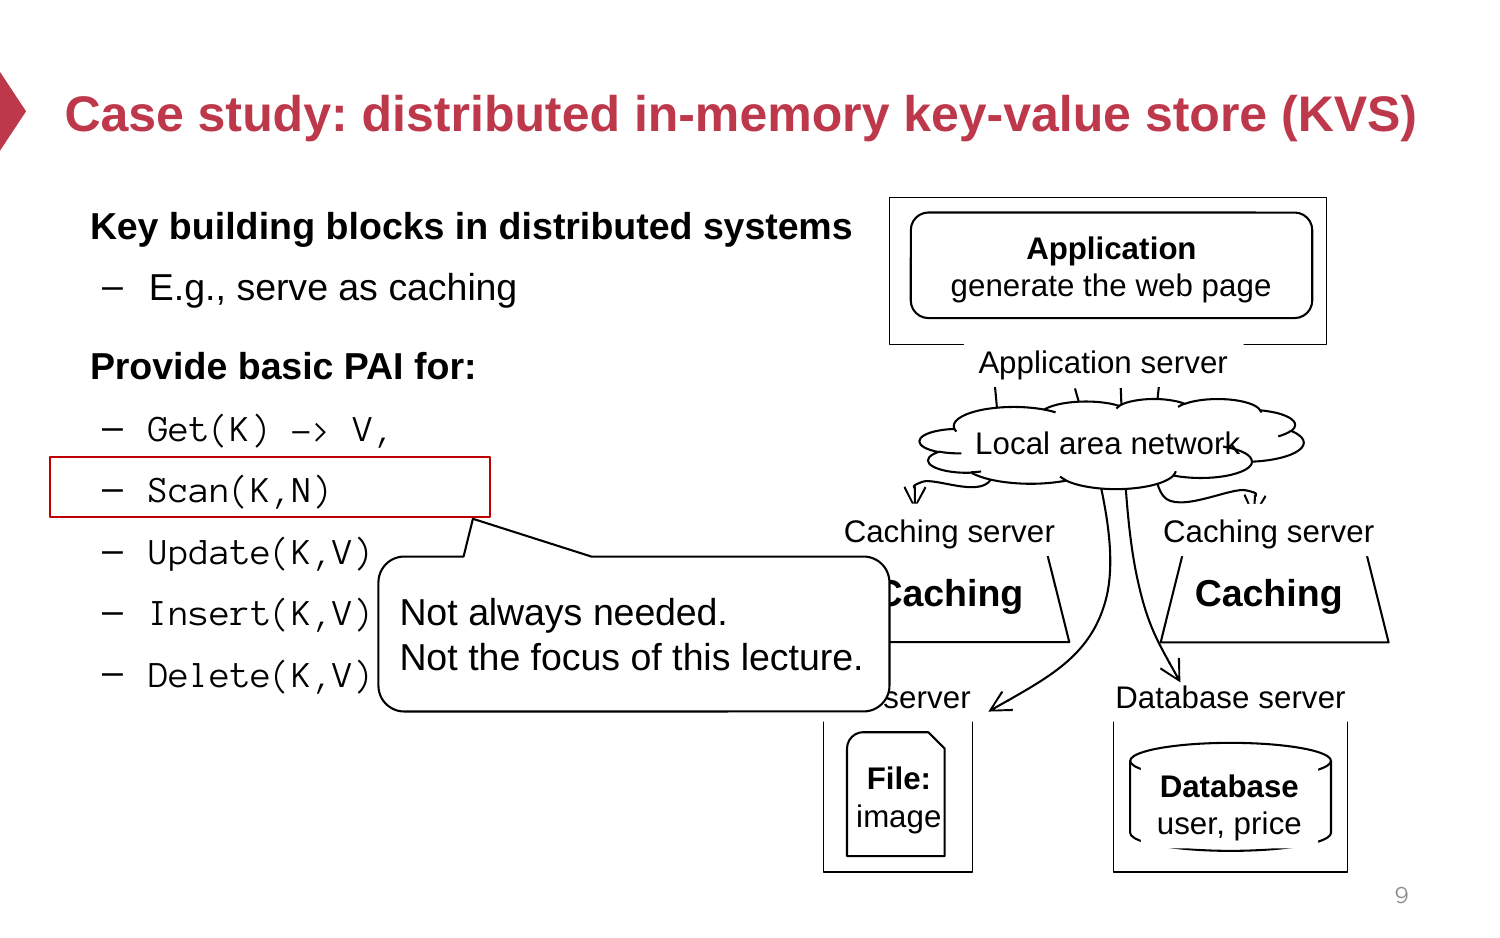

# Case study: distributed in-memory key-value store (KVS)
Key building blocks in distributed systems
E.g., serve as caching
Provide basic PAI for:
Get(K) -> V,
Scan(K,N)
Update(K,V)
Insert(K,V)
Delete(K,V)

Application
generate the web page
Application server

Local area network

Caching server

Caching
Caching server

Caching

Not always needed.
Not the focus of this lecture.
Database server

Database
user, price
File server

File:
image
9